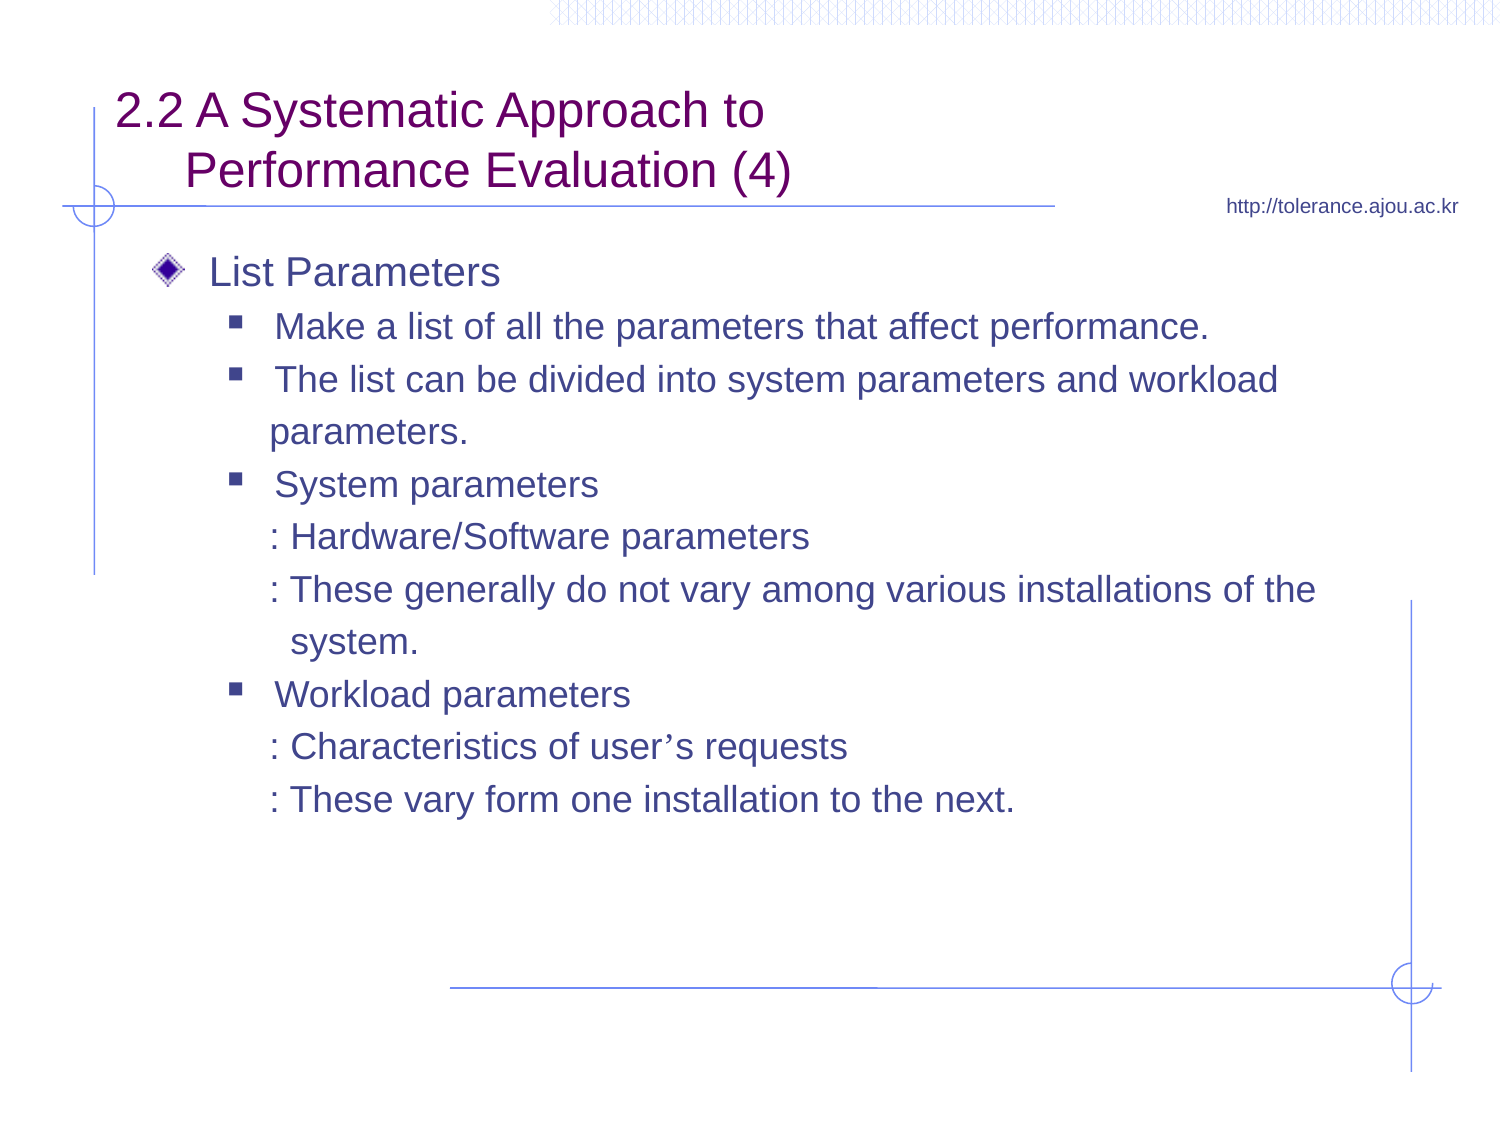

# 2.2 A Systematic Approach to Performance Evaluation (4)
List Parameters
Make a list of all the parameters that affect performance.
The list can be divided into system parameters and workload
    parameters.
System parameters
    : Hardware/Software parameters
    : These generally do not vary among various installations of the
      system.
Workload parameters
    : Characteristics of user’s requests
    : These vary form one installation to the next.